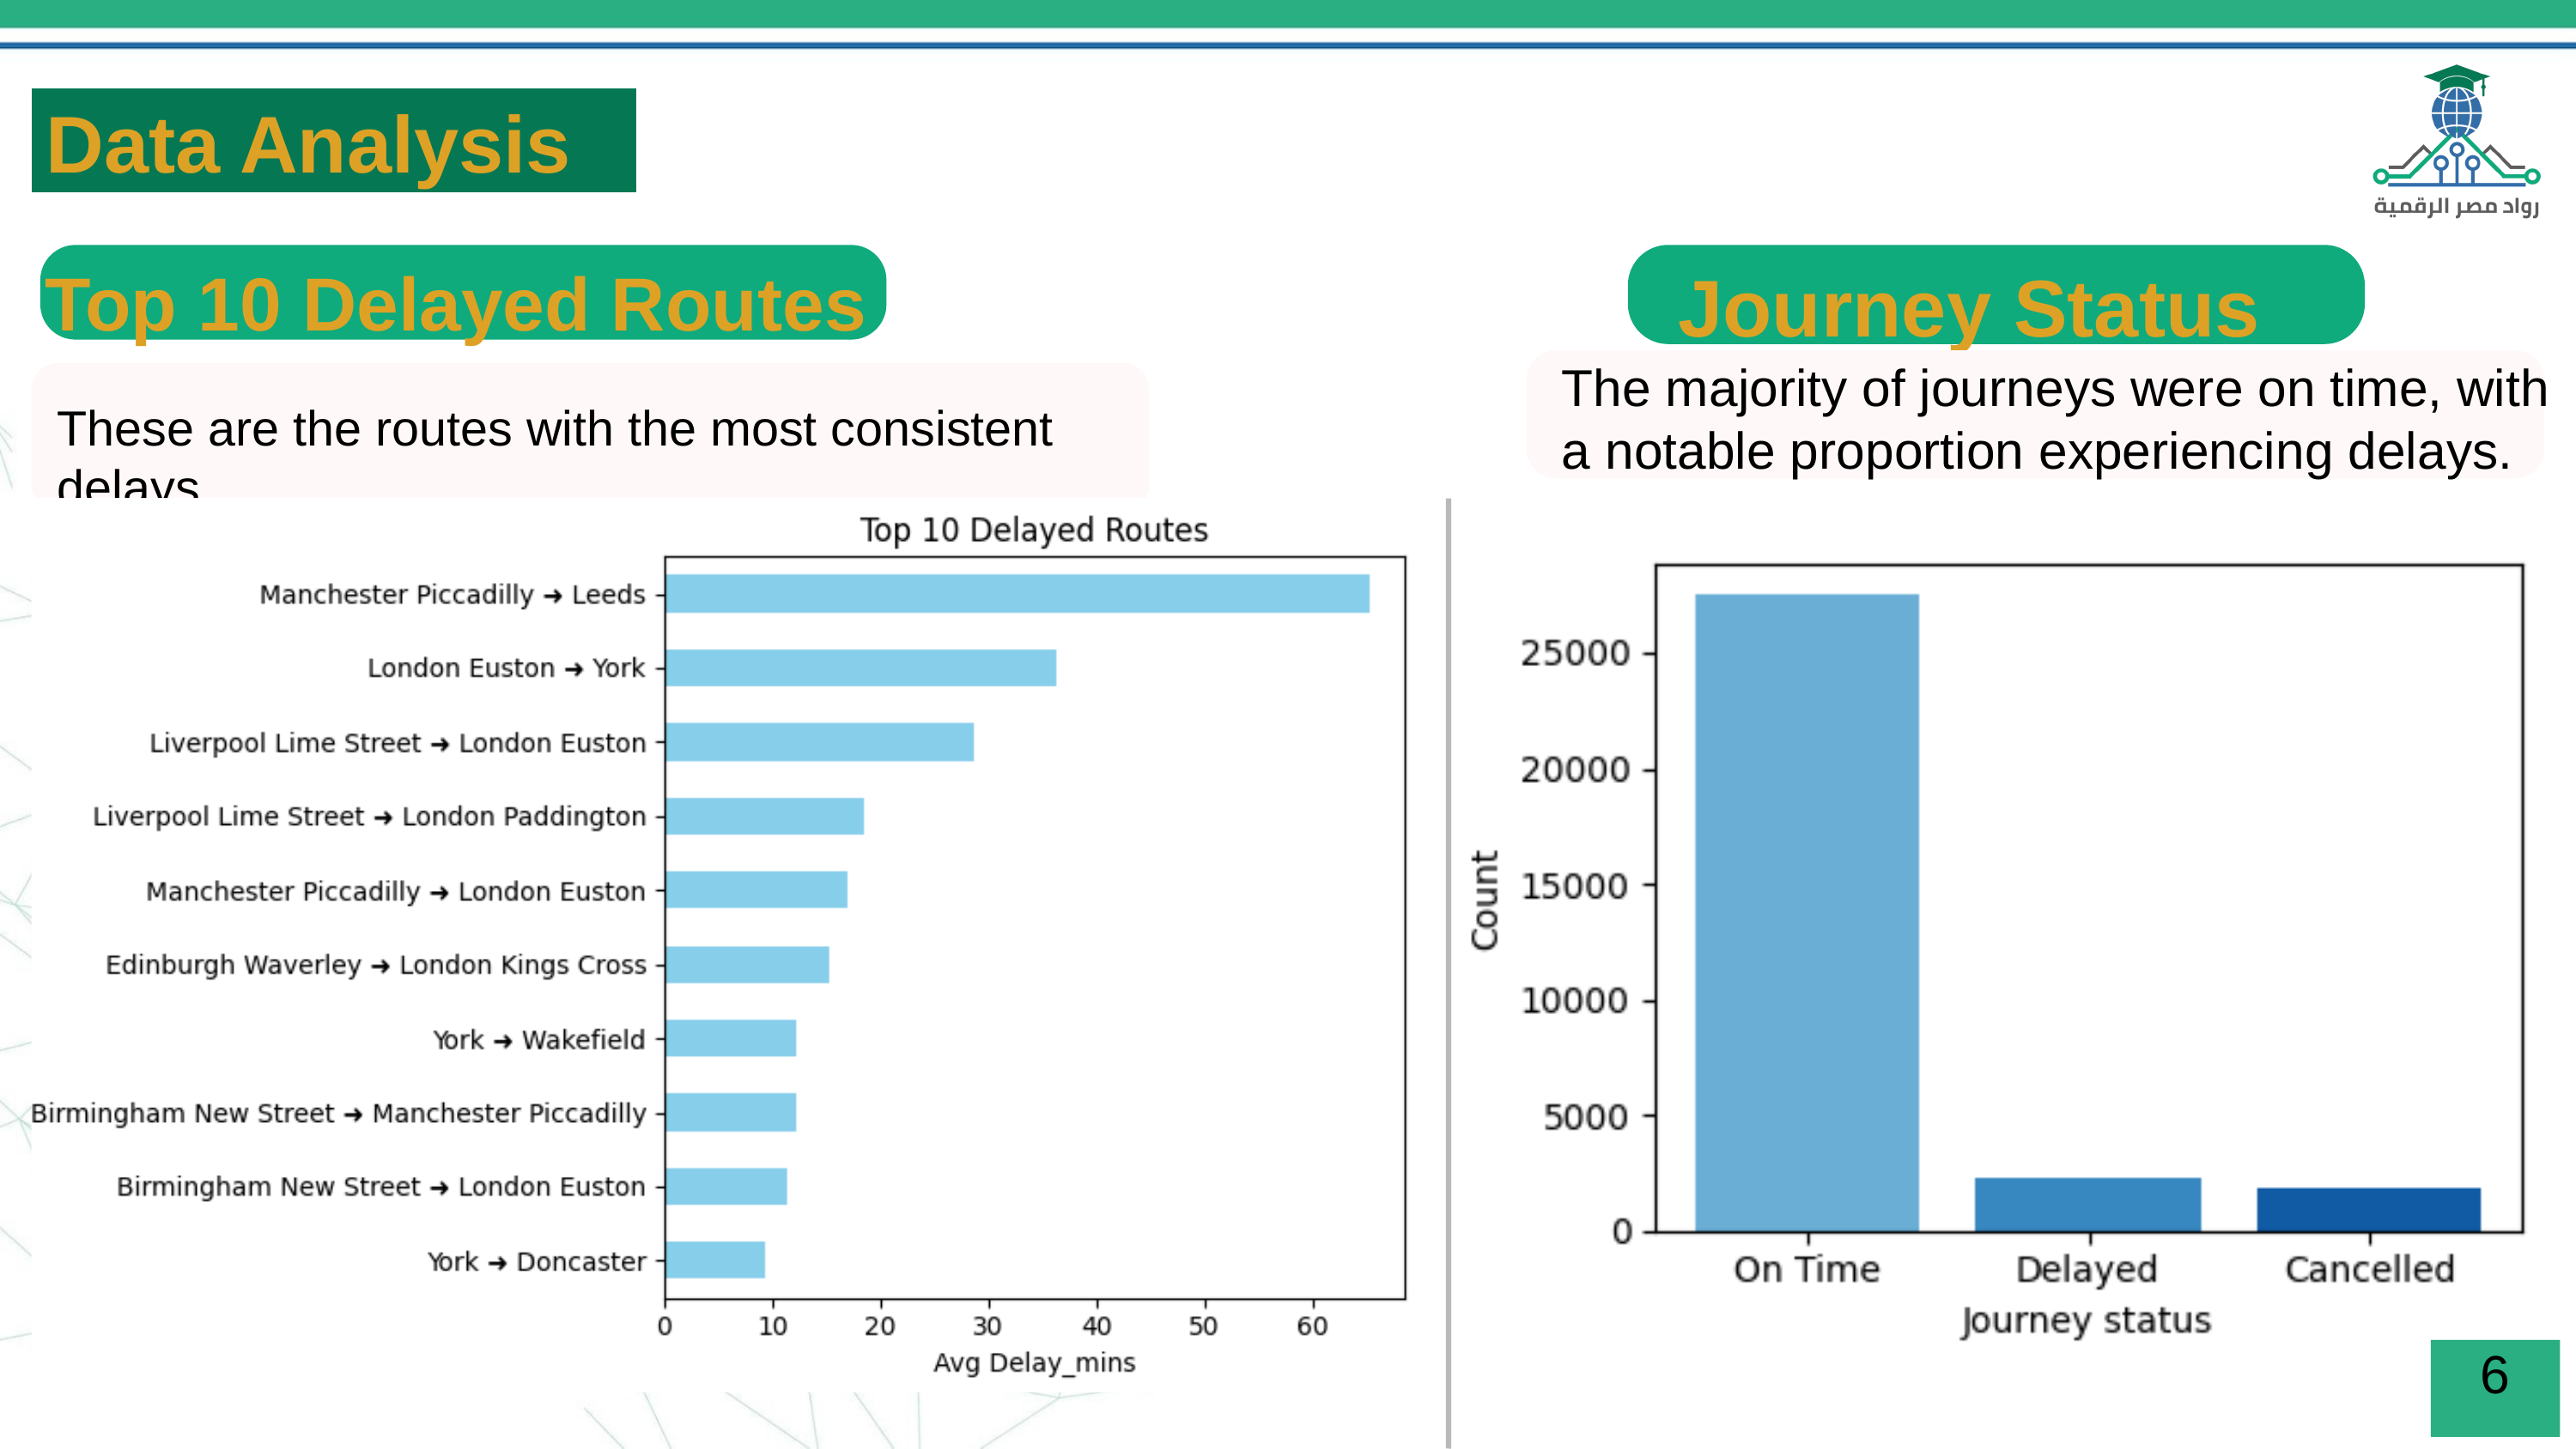

Data Analysis

Top 10 Delayed Routes

Journey Status

The majority of journeys were on time, with a notable proportion experiencing delays.

These are the routes with the most consistent delays.

6